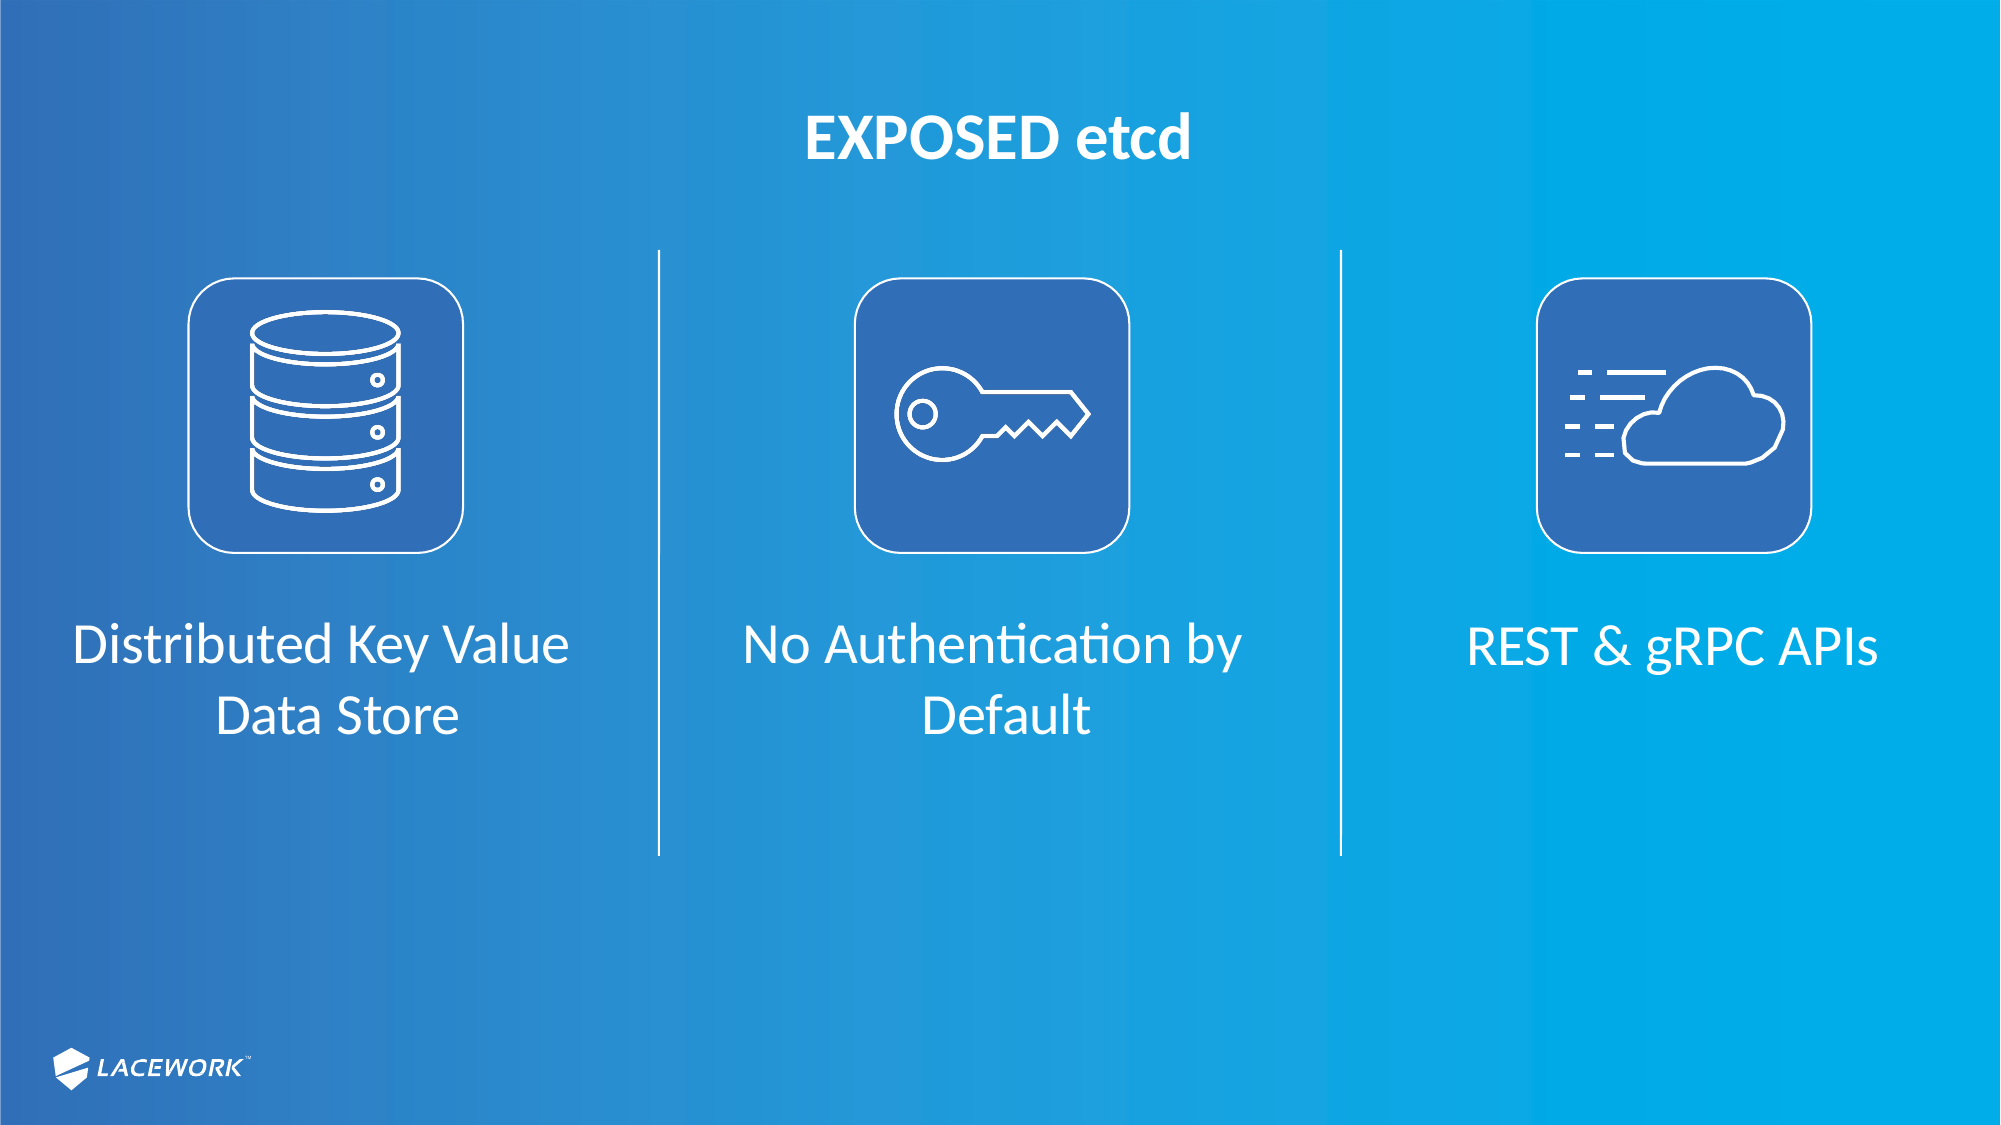

# EXPOSED etcd

Distributed Key Value  Data Store
No Authentication by  Default
REST & gRPC APIs